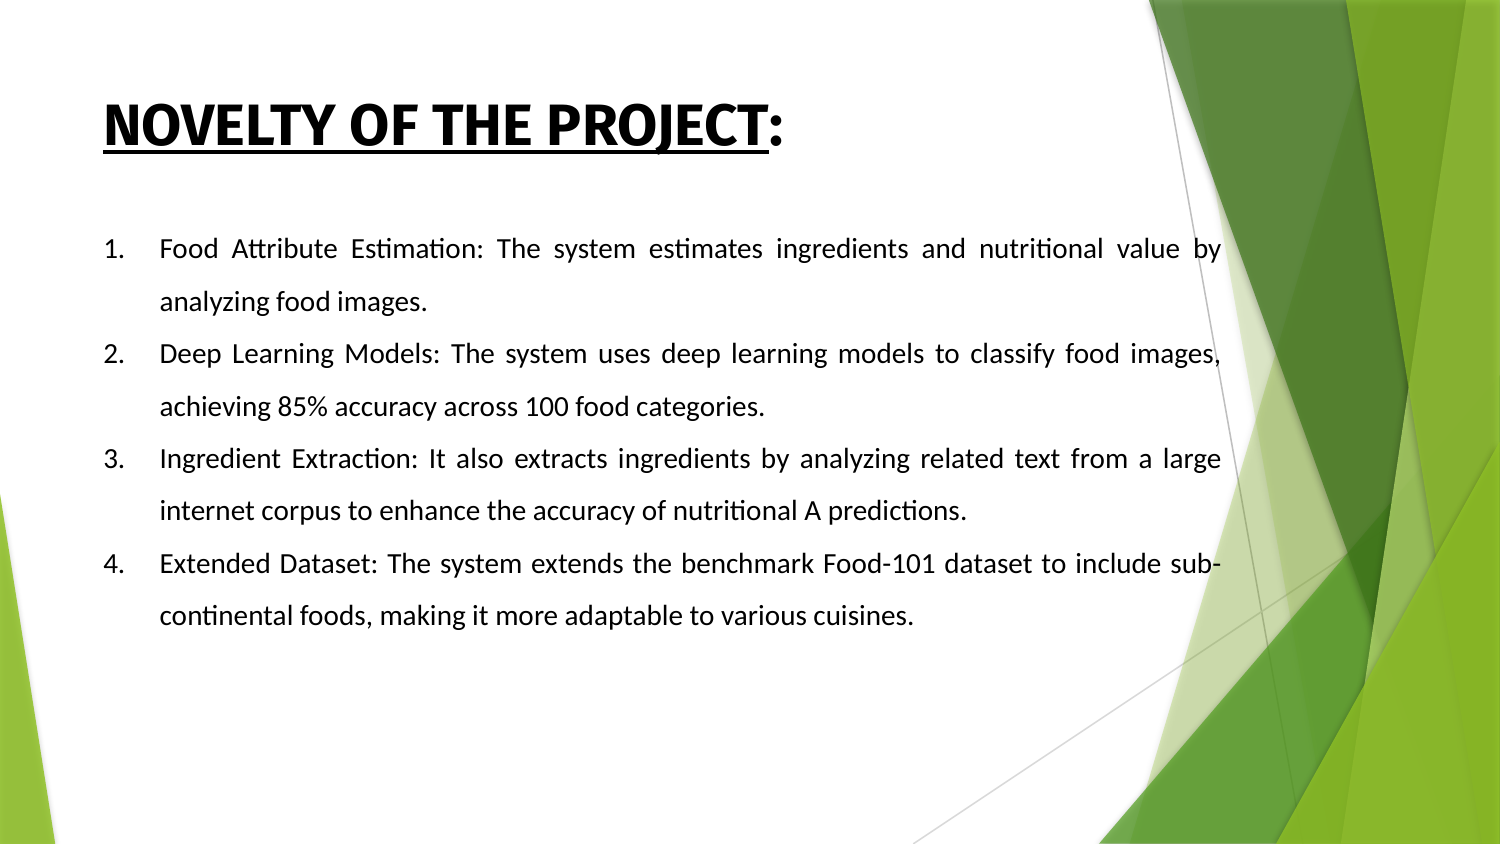

NOVELTY OF THE PROJECT:
Food Attribute Estimation: The system estimates ingredients and nutritional value by analyzing food images.
Deep Learning Models: The system uses deep learning models to classify food images, achieving 85% accuracy across 100 food categories.
Ingredient Extraction: It also extracts ingredients by analyzing related text from a large internet corpus to enhance the accuracy of nutritional A predictions.
Extended Dataset: The system extends the benchmark Food-101 dataset to include sub-continental foods, making it more adaptable to various cuisines.